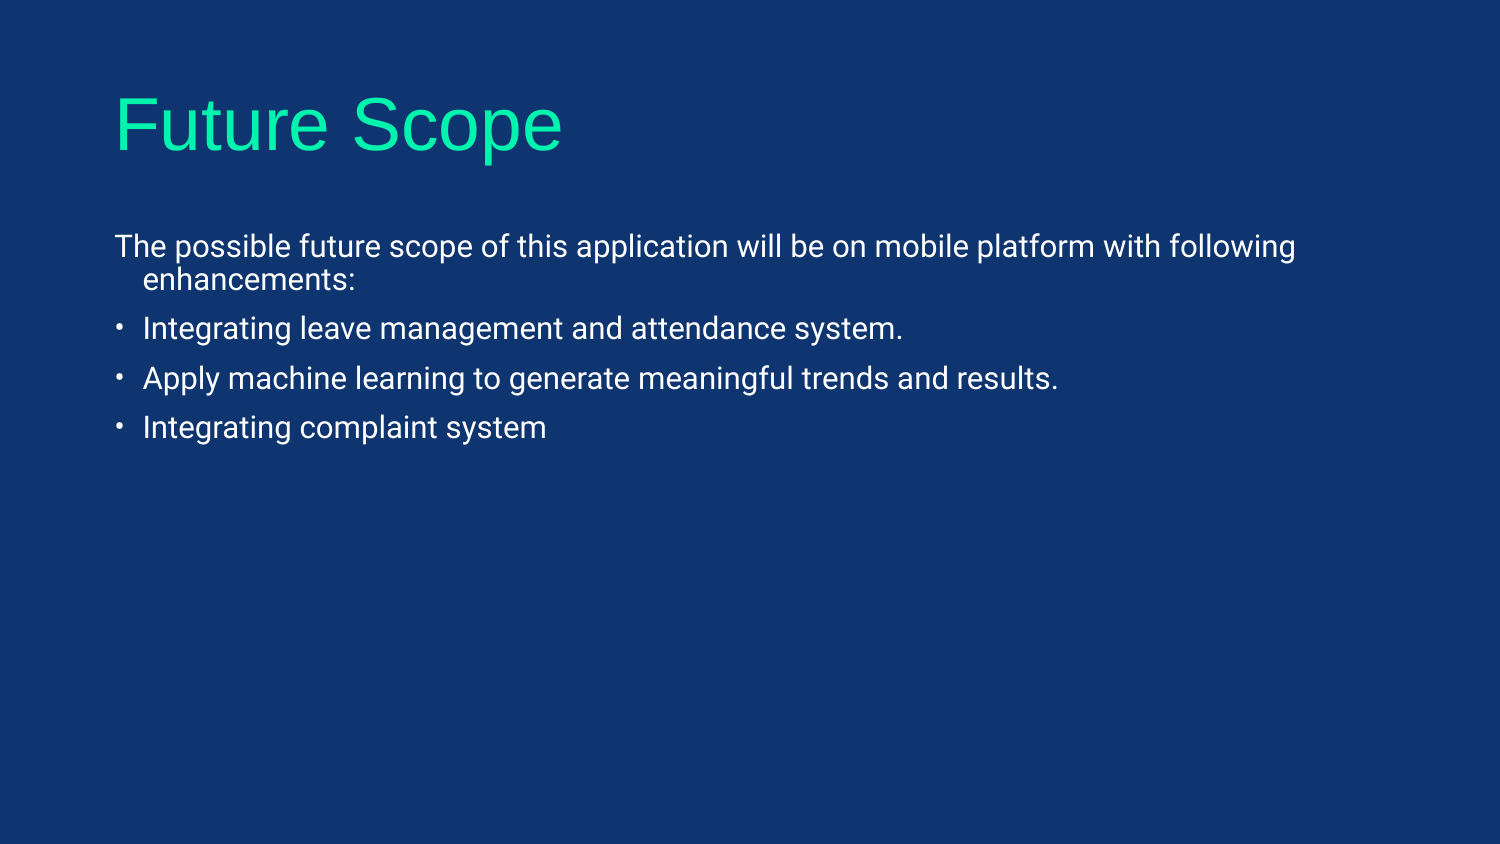

# Future Scope
The possible future scope of this application will be on mobile platform with following enhancements:
Integrating leave management and attendance system.
Apply machine learning to generate meaningful trends and results.
Integrating complaint system